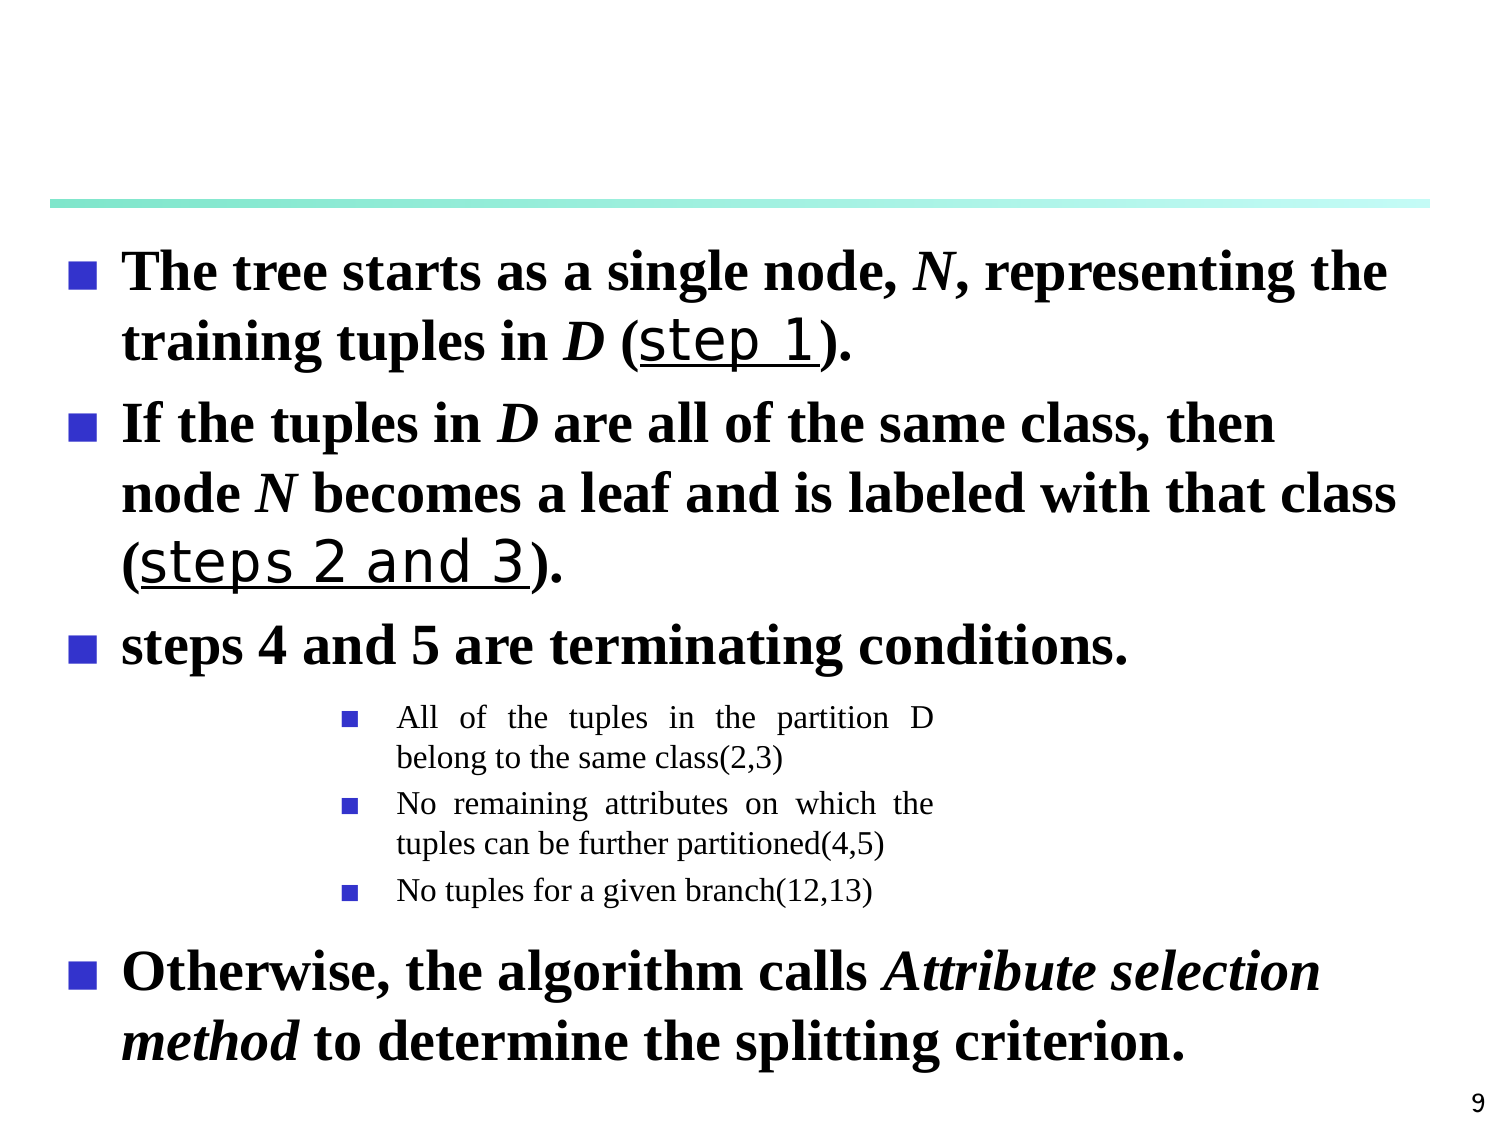

The tree starts as a single node, N, representing the training tuples in D (step 1).
If the tuples in D are all of the same class, then node N becomes a leaf and is labeled with that class (steps 2 and 3).
steps 4 and 5 are terminating conditions.

Otherwise, the algorithm calls Attribute selection method to determine the splitting criterion.
All of the tuples in the partition D belong to the same class(2,3)
No remaining attributes on which the tuples can be further partitioned(4,5)
No tuples for a given branch(12,13)
9